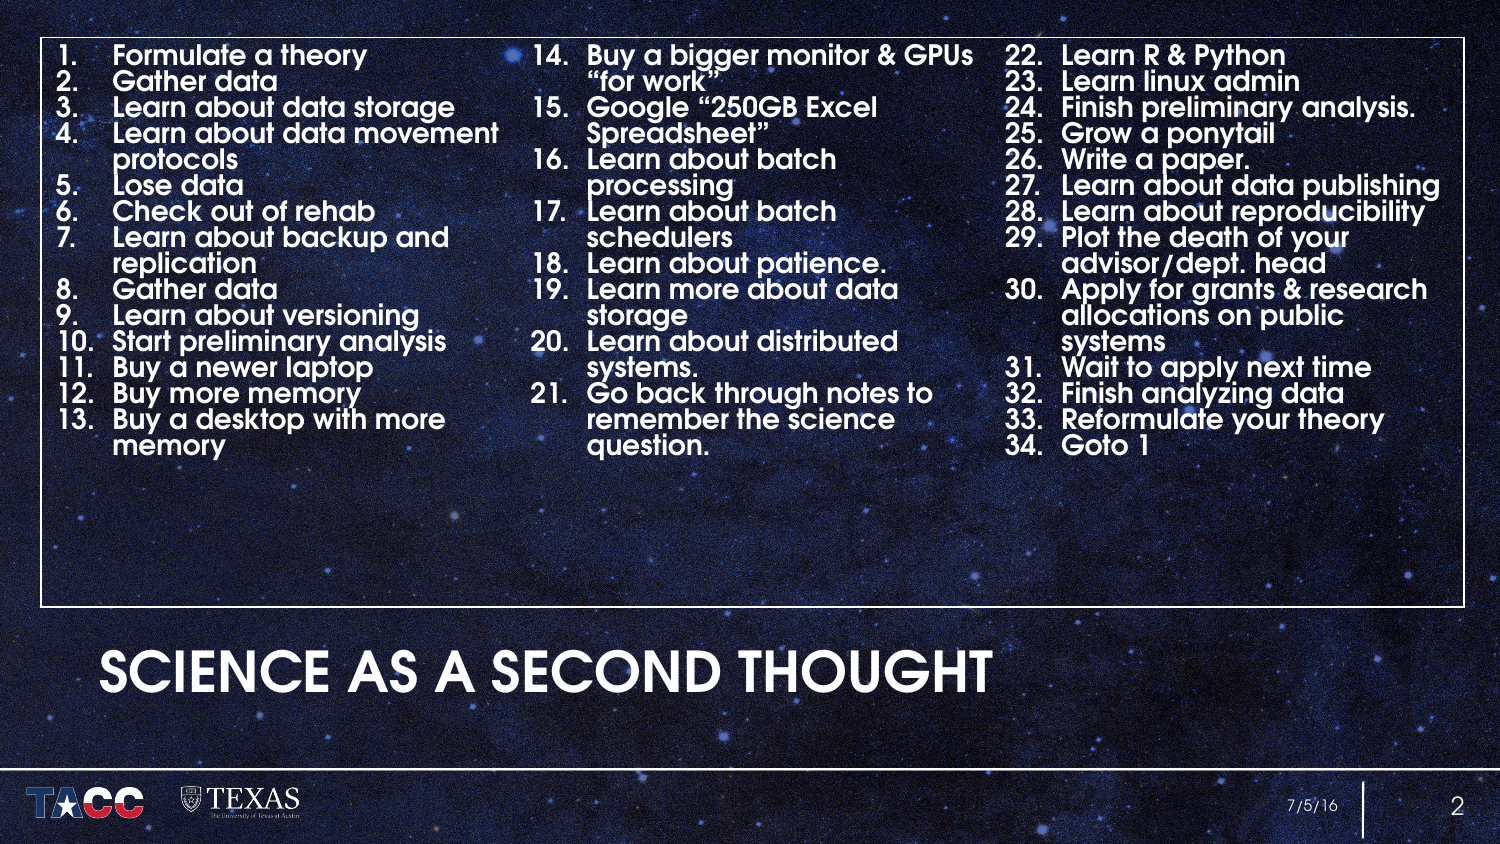

| Formulate a theory Gather data Learn about data storage Learn about data movement protocols Lose data Check out of rehab Learn about backup and replication Gather data Learn about versioning Start preliminary analysis Buy a newer laptop Buy more memory Buy a desktop with more memory | Buy a bigger monitor & GPUs “for work” Google “250GB Excel Spreadsheet” Learn about batch processing Learn about batch schedulers Learn about patience. Learn more about data storage Learn about distributed systems. Go back through notes to remember the science question. | Learn R & Python Learn linux admin Finish preliminary analysis. Grow a ponytail Write a paper. Learn about data publishing Learn about reproducibility Plot the death of your advisor/dept. head Apply for grants & research allocations on public systems Wait to apply next time Finish analyzing data Reformulate your theory Goto 1 |
| --- | --- | --- |
# Science as a second thought
2
7/5/16